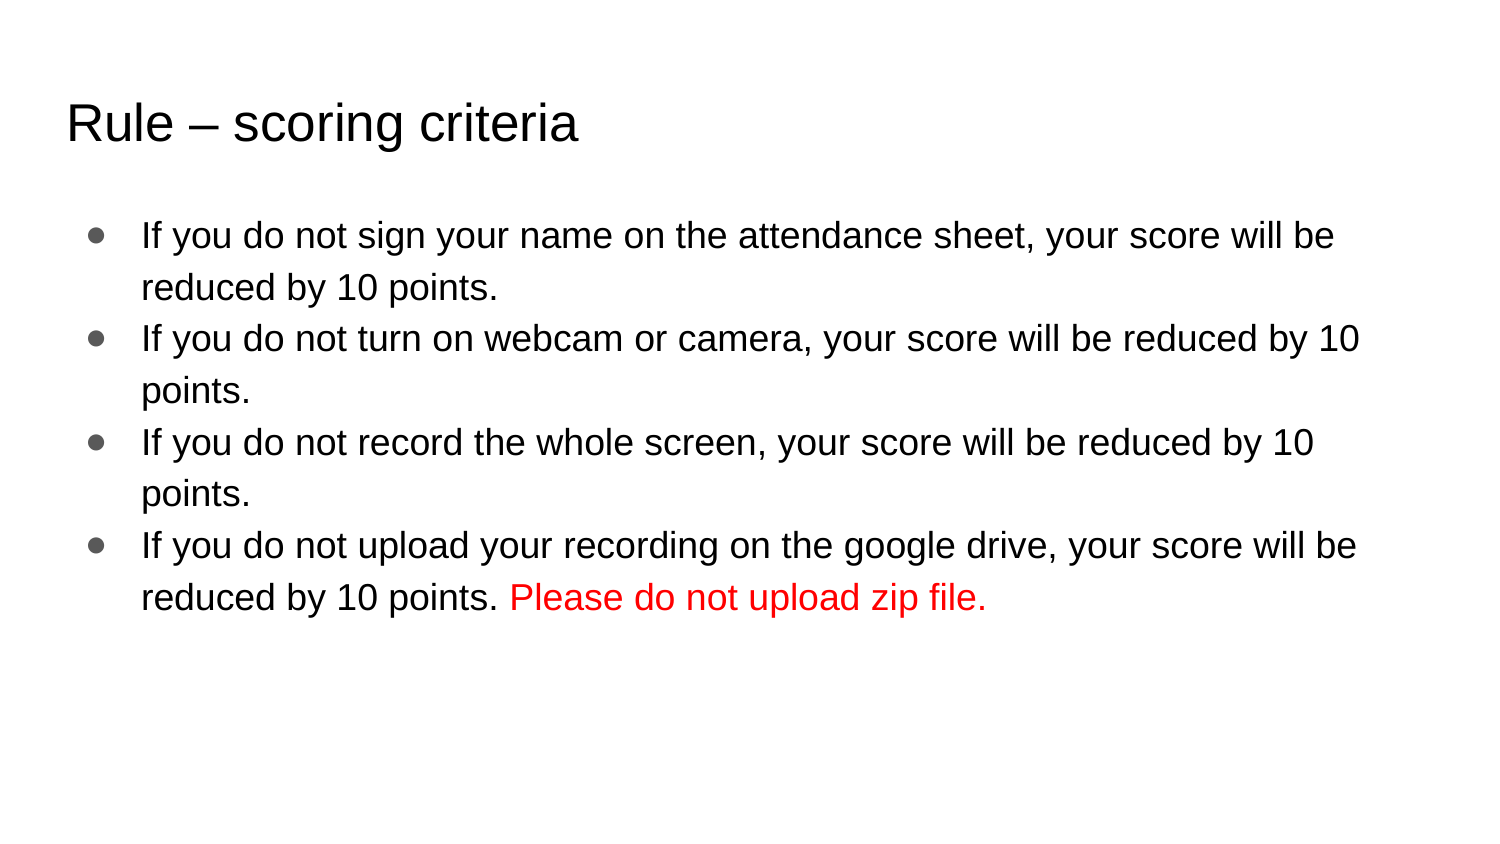

# Rule – scoring criteria
If you do not sign your name on the attendance sheet, your score will be reduced by 10 points.
If you do not turn on webcam or camera, your score will be reduced by 10 points.
If you do not record the whole screen, your score will be reduced by 10 points.
If you do not upload your recording on the google drive, your score will be reduced by 10 points. Please do not upload zip file.